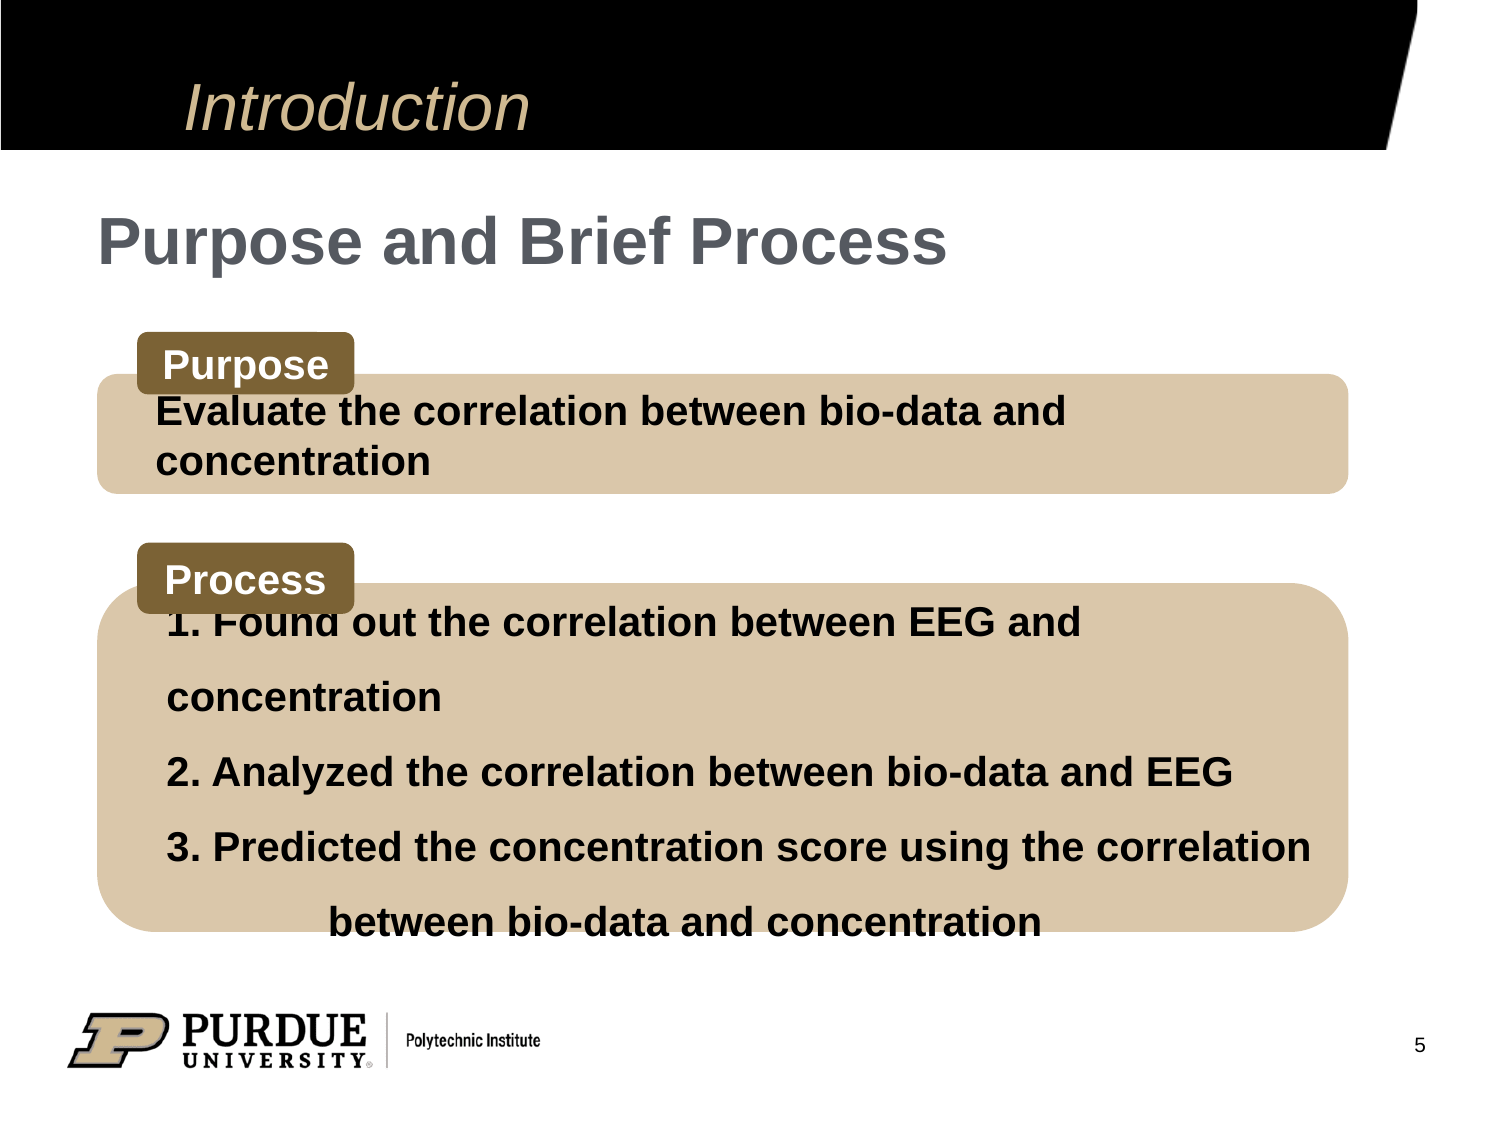

# Introduction
Purpose and Brief Process
Purpose
Evaluate the correlation between bio-data and concentration
Process
1. Found out the correlation between EEG and concentration
2. Analyzed the correlation between bio-data and EEG
3. Predicted the concentration score using the correlation            	 between bio-data and concentration
5